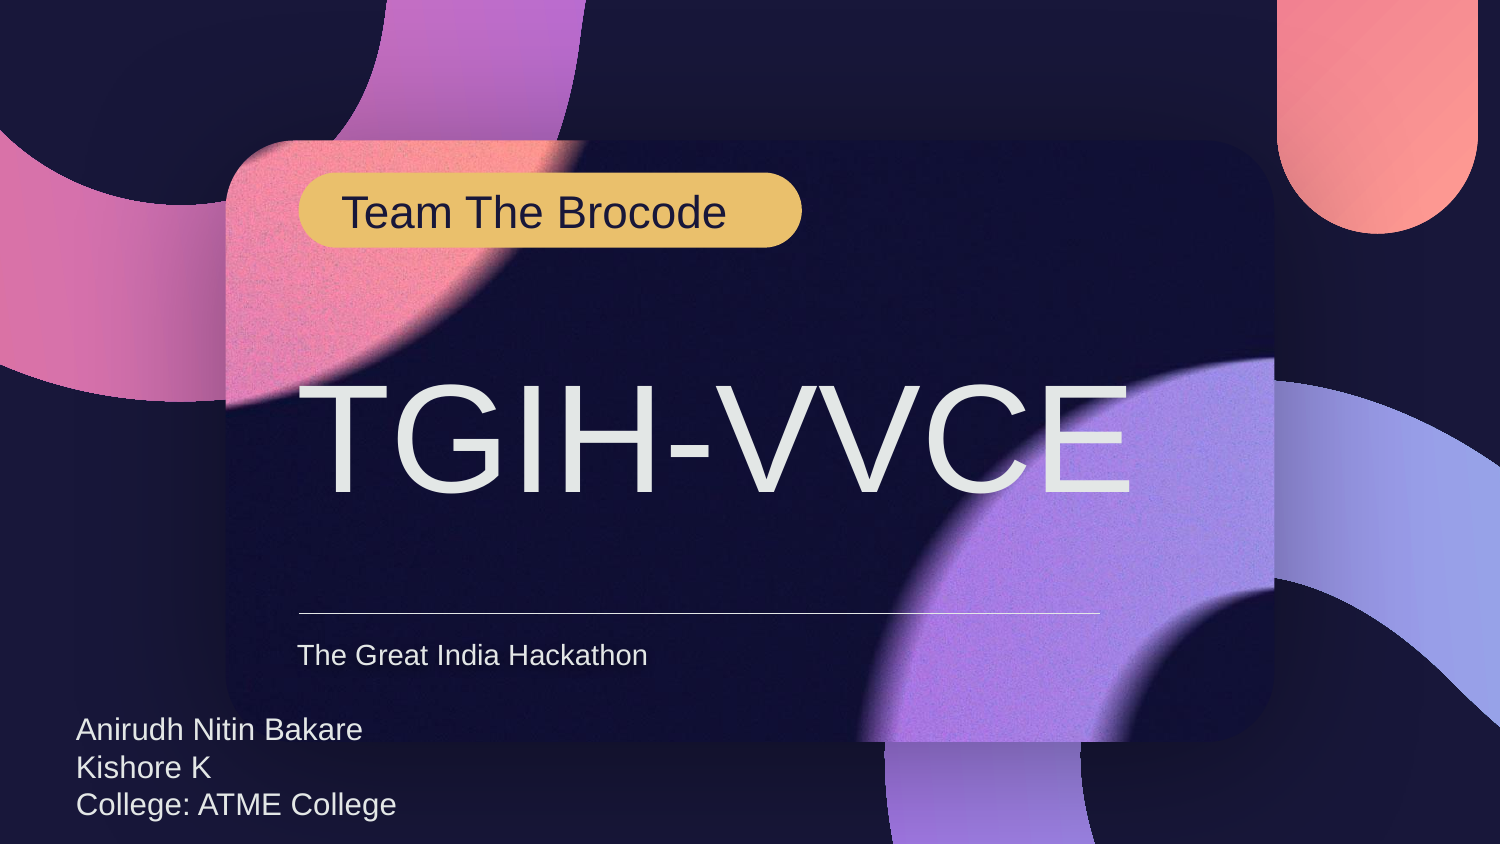

Team The Brocode
# TGIH-VVCE
The Great India Hackathon
Anirudh Nitin Bakare
Kishore K
College: ATME College